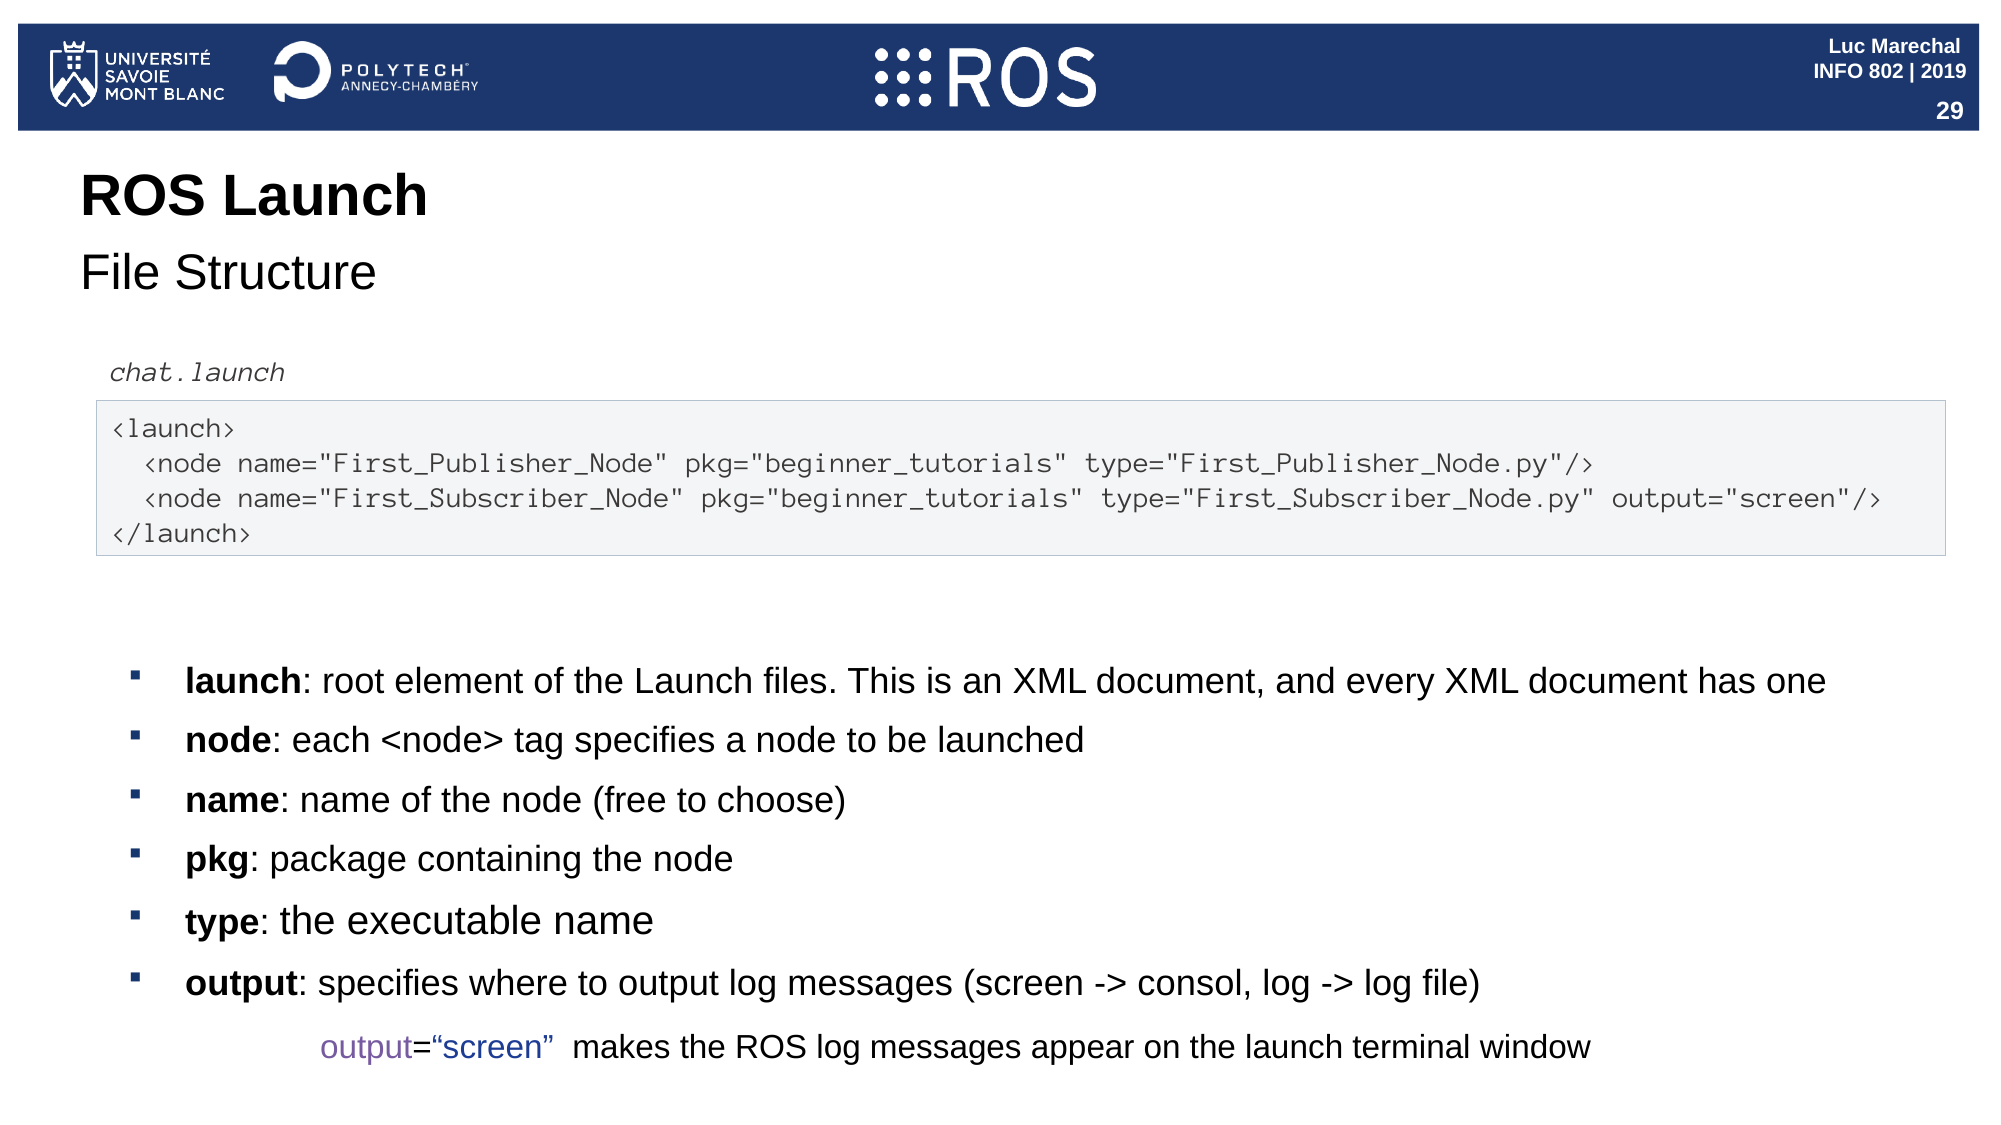

29
# ROS Launch
File Structure
chat.launch
<launch>
  <node name="First_Publisher_Node" pkg="beginner_tutorials" type="First_Publisher_Node.py"/>
  <node name="First_Subscriber_Node" pkg="beginner_tutorials" type="First_Subscriber_Node.py" output="screen"/>
</launch>
launch: root element of the Launch files. This is an XML document, and every XML document has one
node: each <node> tag specifies a node to be launched
name: name of the node (free to choose)
pkg: package containing the node
type: the executable name
output: specifies where to output log messages (screen -> consol, log -> log file)
output=“screen”  makes the ROS log messages appear on the launch terminal window